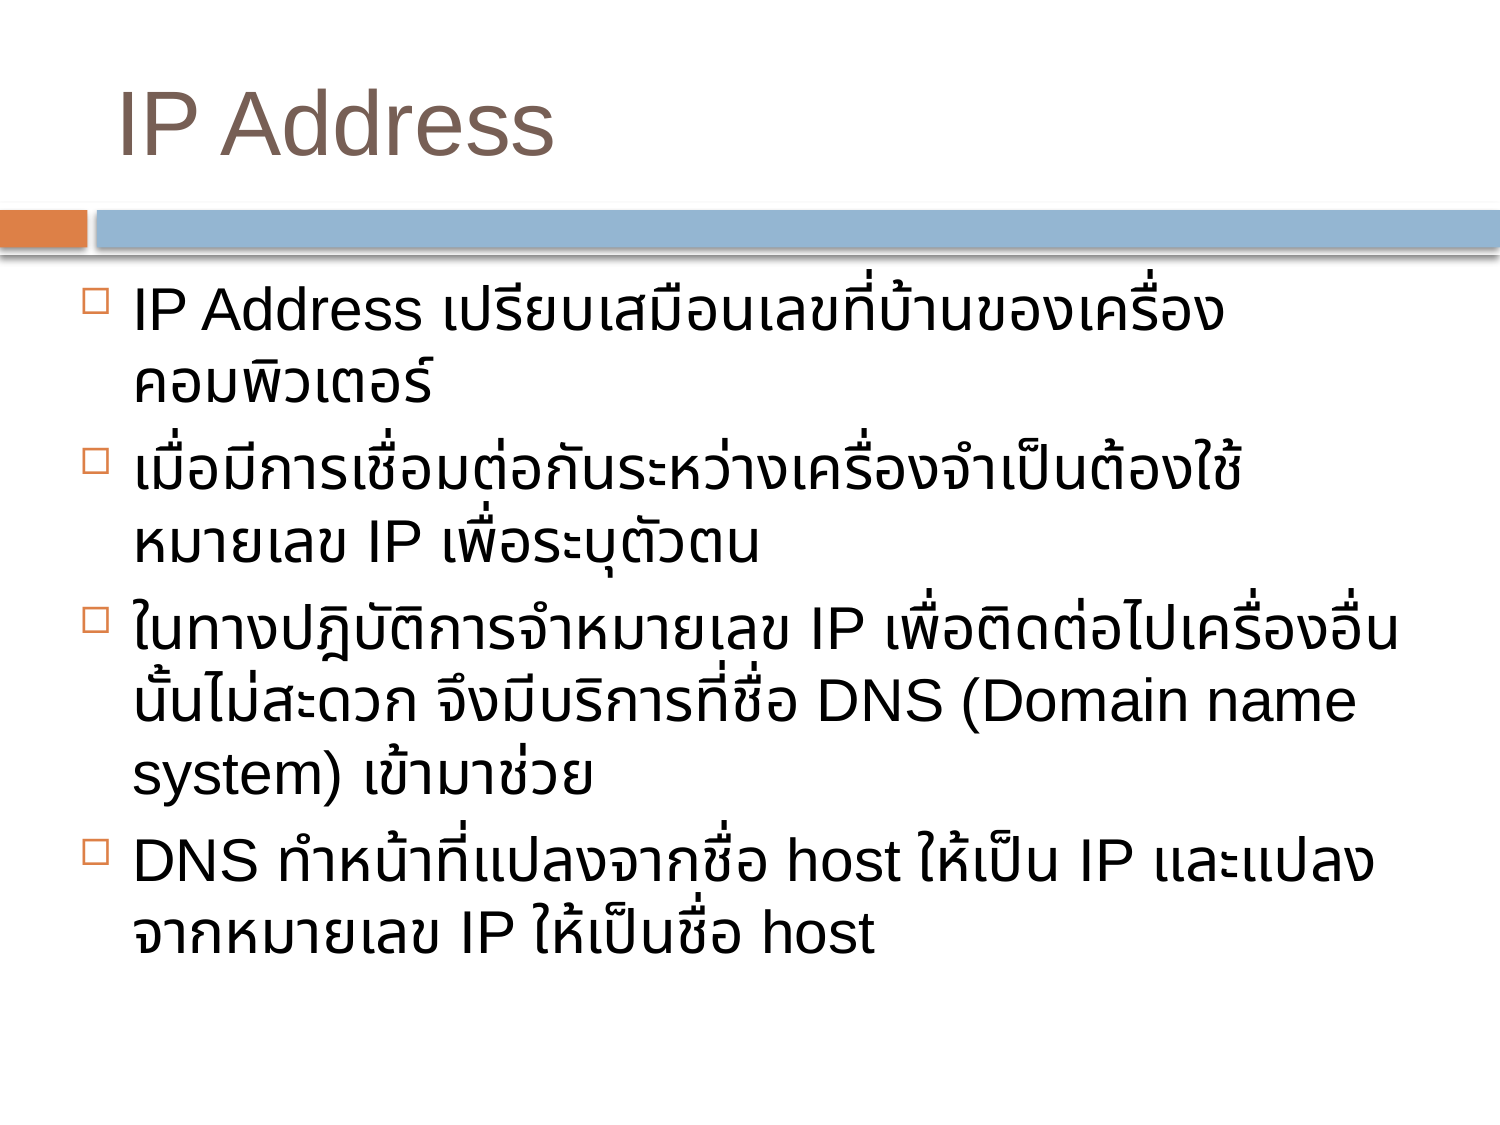

# IP Address
IP Address เปรียบเสมือนเลขที่บ้านของเครื่องคอมพิวเตอร์
เมื่อมีการเชื่อมต่อกันระหว่างเครื่องจำเป็นต้องใช้หมายเลข IP เพื่อระบุตัวตน
ในทางปฎิบัติการจำหมายเลข IP เพื่อติดต่อไปเครื่องอื่นนั้นไม่สะดวก จึงมีบริการที่ชื่อ DNS (Domain name system) เข้ามาช่วย
DNS ทำหน้าที่แปลงจากชื่อ host ให้เป็น IP และแปลงจากหมายเลข IP ให้เป็นชื่อ host